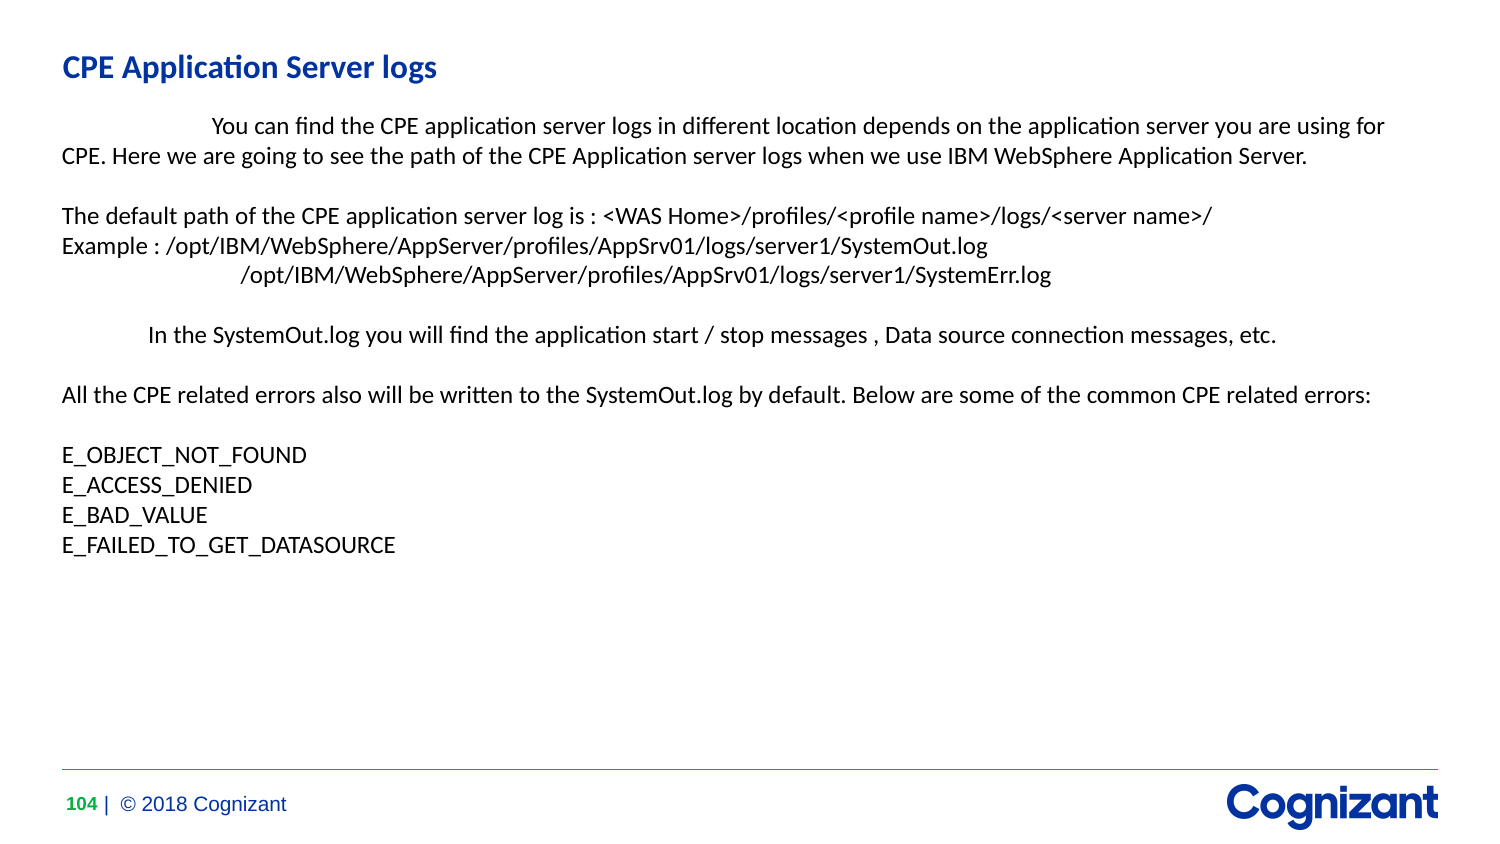

# CPE Application Server logs
	You can find the CPE application server logs in different location depends on the application server you are using for CPE. Here we are going to see the path of the CPE Application server logs when we use IBM WebSphere Application Server.

The default path of the CPE application server log is : <WAS Home>/profiles/<profile name>/logs/<server name>/
Example : /opt/IBM/WebSphere/AppServer/profiles/AppSrv01/logs/server1/SystemOut.log
  	     /opt/IBM/WebSphere/AppServer/profiles/AppSrv01/logs/server1/SystemErr.log

               In the SystemOut.log you will find the application start / stop messages , Data source connection messages, etc.

All the CPE related errors also will be written to the SystemOut.log by default. Below are some of the common CPE related errors:

E_OBJECT_NOT_FOUND
E_ACCESS_DENIED
E_BAD_VALUE
E_FAILED_TO_GET_DATASOURCE

104